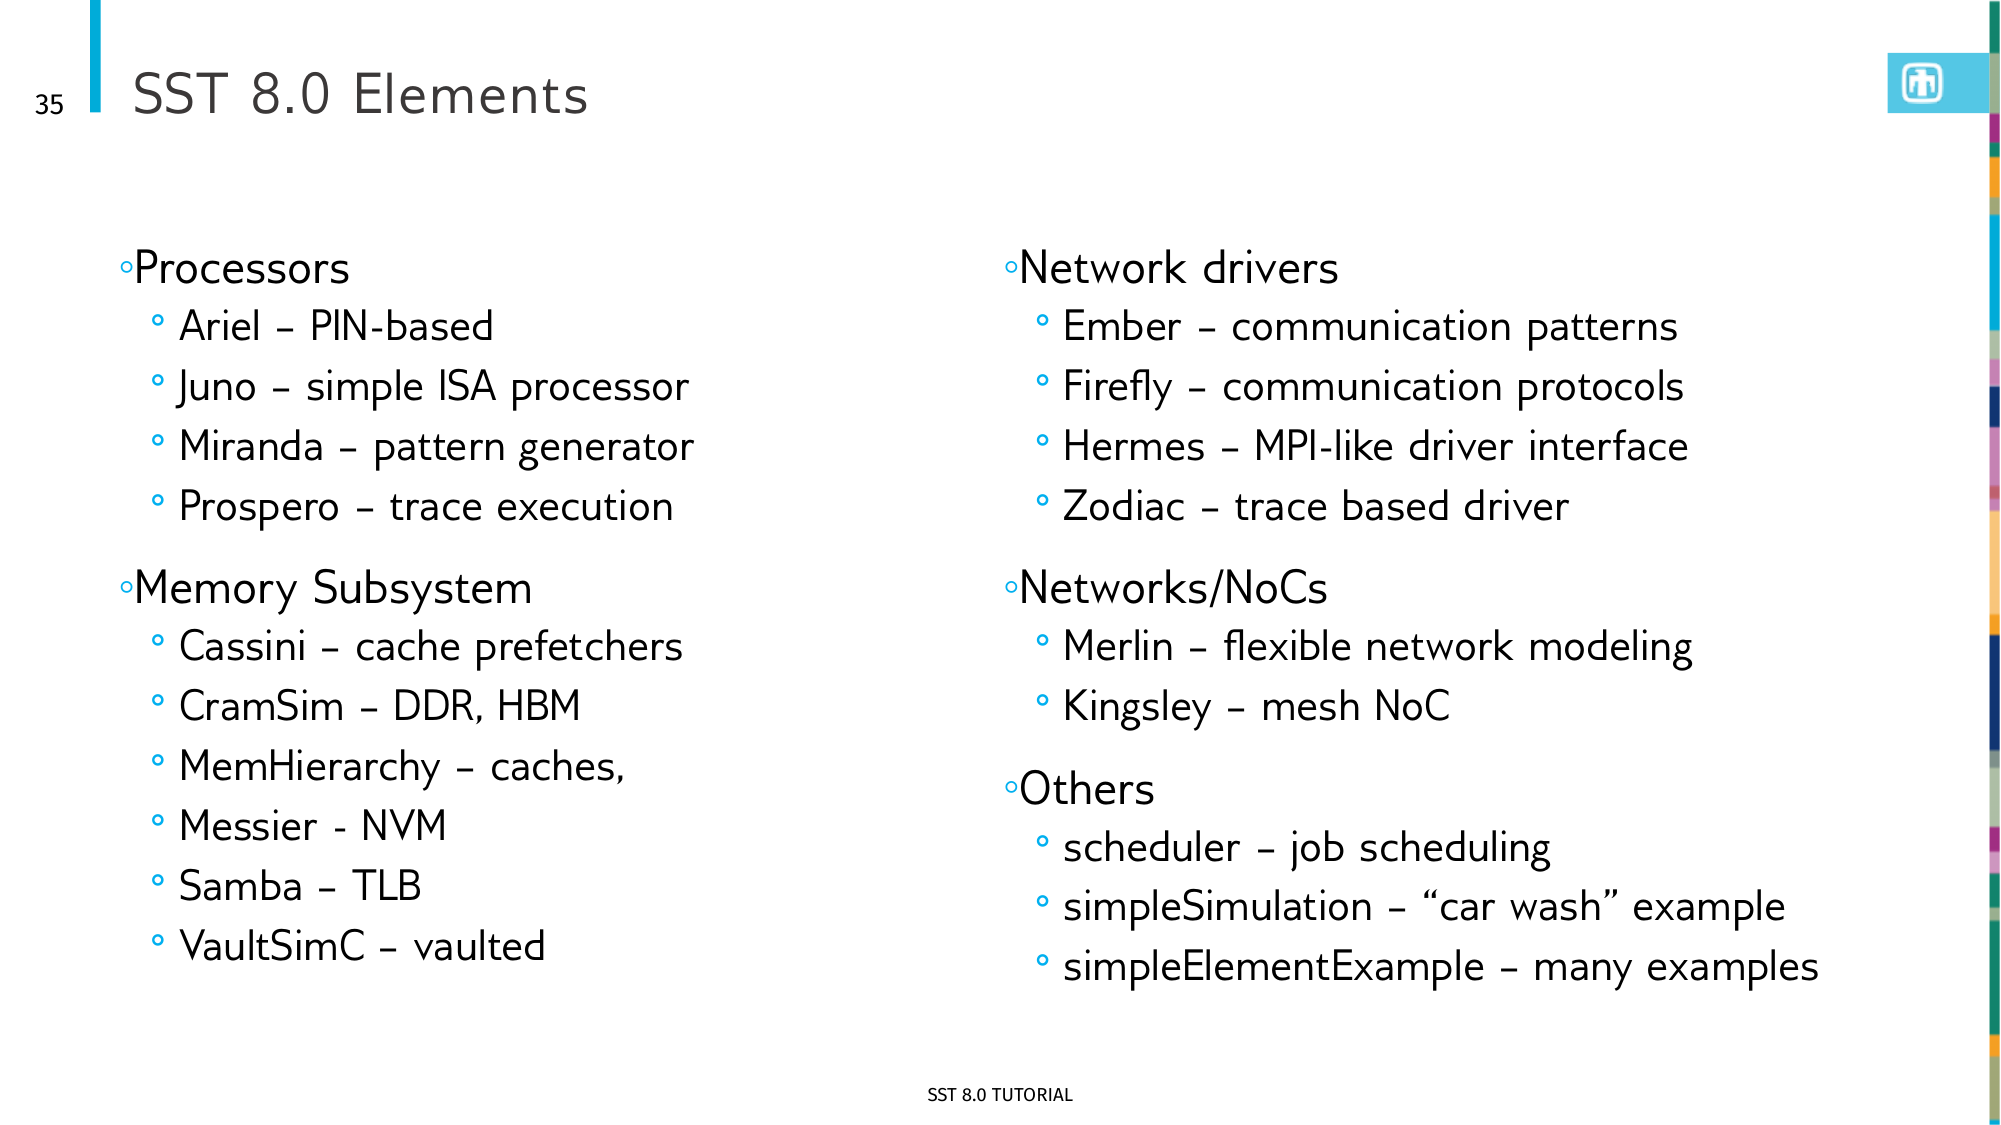

# SST 8.0 Elements
35
Processors
Ariel – PIN-based
Juno – simple ISA processor
Miranda – pattern generator
Prospero – trace execution
Memory Subsystem
Cassini – cache prefetchers
CramSim – DDR, HBM
MemHierarchy – caches,
Messier - NVM
Samba – TLB
VaultSimC – vaulted
Network drivers
Ember – communication patterns
Firefly – communication protocols
Hermes – MPI-like driver interface
Zodiac – trace based driver
Networks/NoCs
Merlin – flexible network modeling
Kingsley – mesh NoC
Others
scheduler – job scheduling
simpleSimulation – “car wash” example
simpleElementExample – many examples
SST 8.0 Tutorial